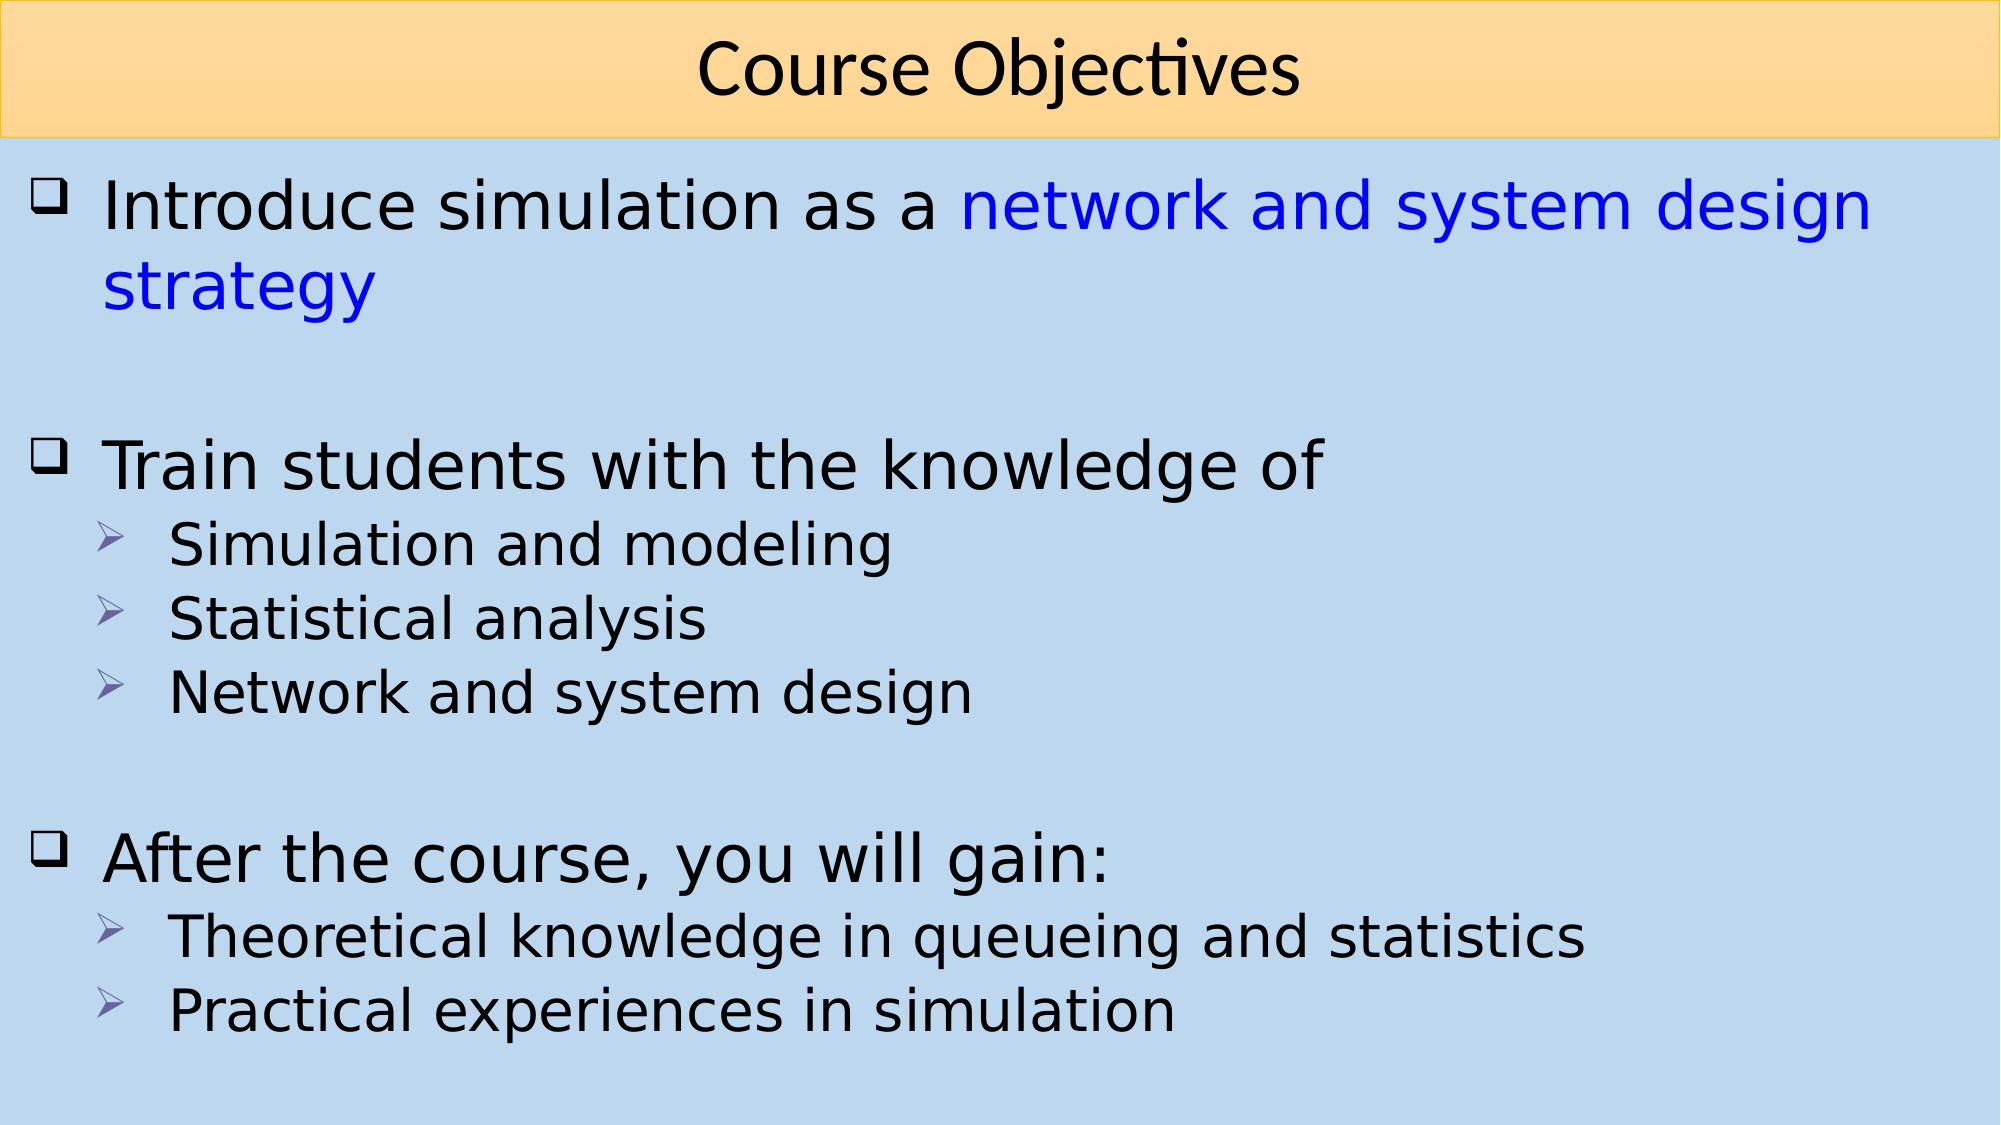

# Course Objectives
Introduce simulation as a network and system design strategy

Train students with the knowledge of
Simulation and modeling
Statistical analysis
Network and system design

After the course, you will gain:
Theoretical knowledge in queueing and statistics
Practical experiences in simulation